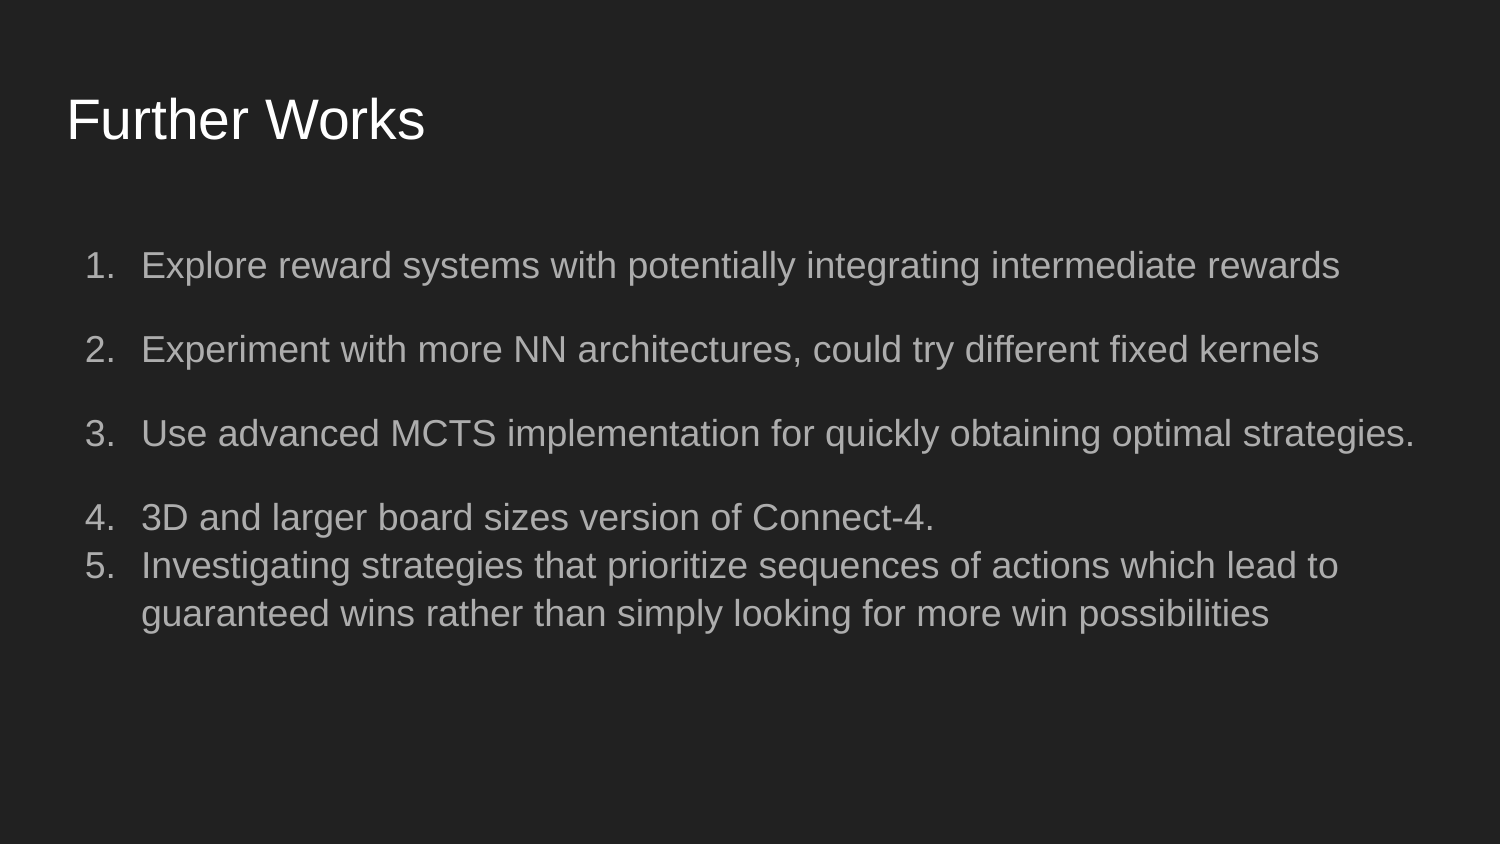

# Further Works
Explore reward systems with potentially integrating intermediate rewards
Experiment with more NN architectures, could try different fixed kernels
Use advanced MCTS implementation for quickly obtaining optimal strategies.
3D and larger board sizes version of Connect-4.
Investigating strategies that prioritize sequences of actions which lead to guaranteed wins rather than simply looking for more win possibilities